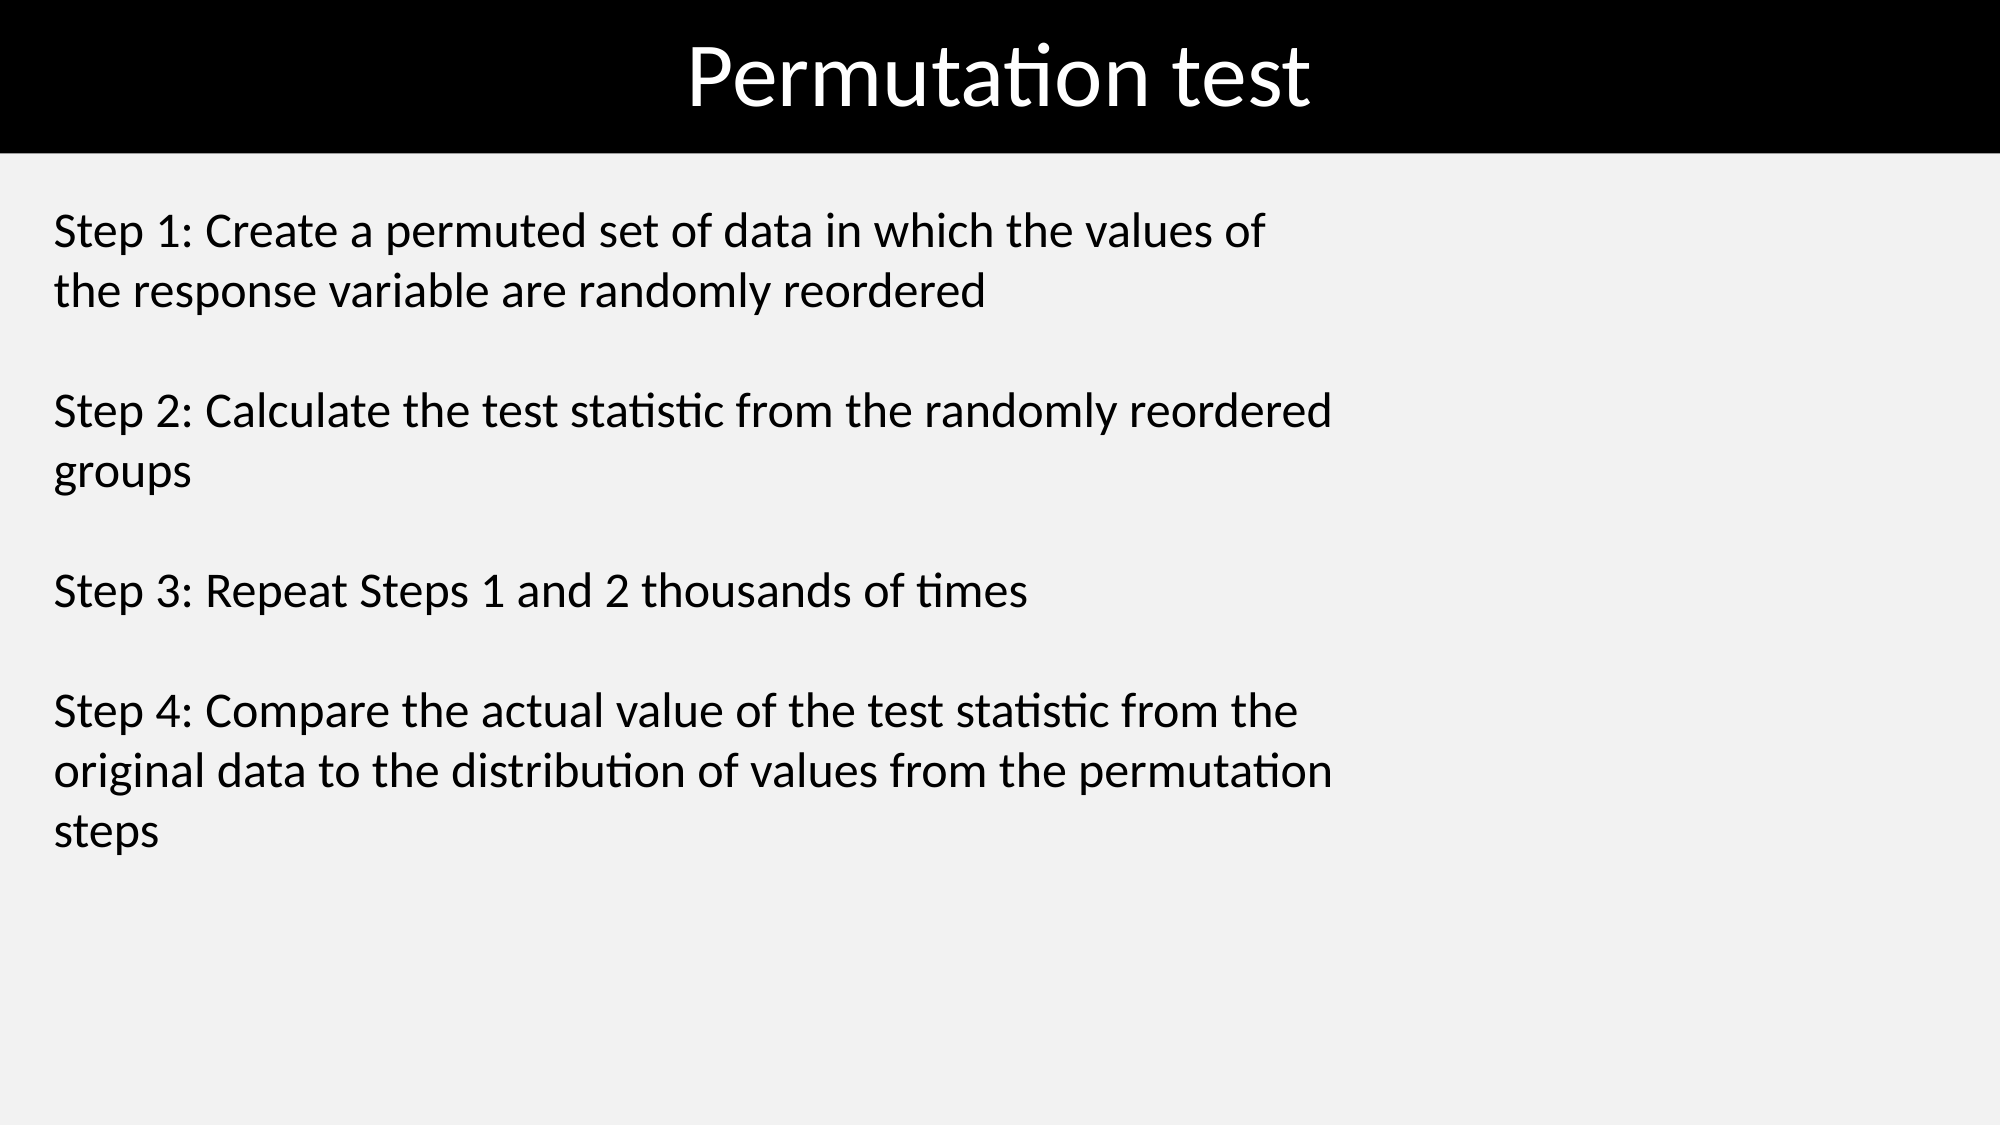

# Permutation test
Step 1: Create a permuted set of data in which the values of the response variable are randomly reordered

Step 2: Calculate the test statistic from the randomly reordered groups

Step 3: Repeat Steps 1 and 2 thousands of times

Step 4: Compare the actual value of the test statistic from the original data to the distribution of values from the permutation steps